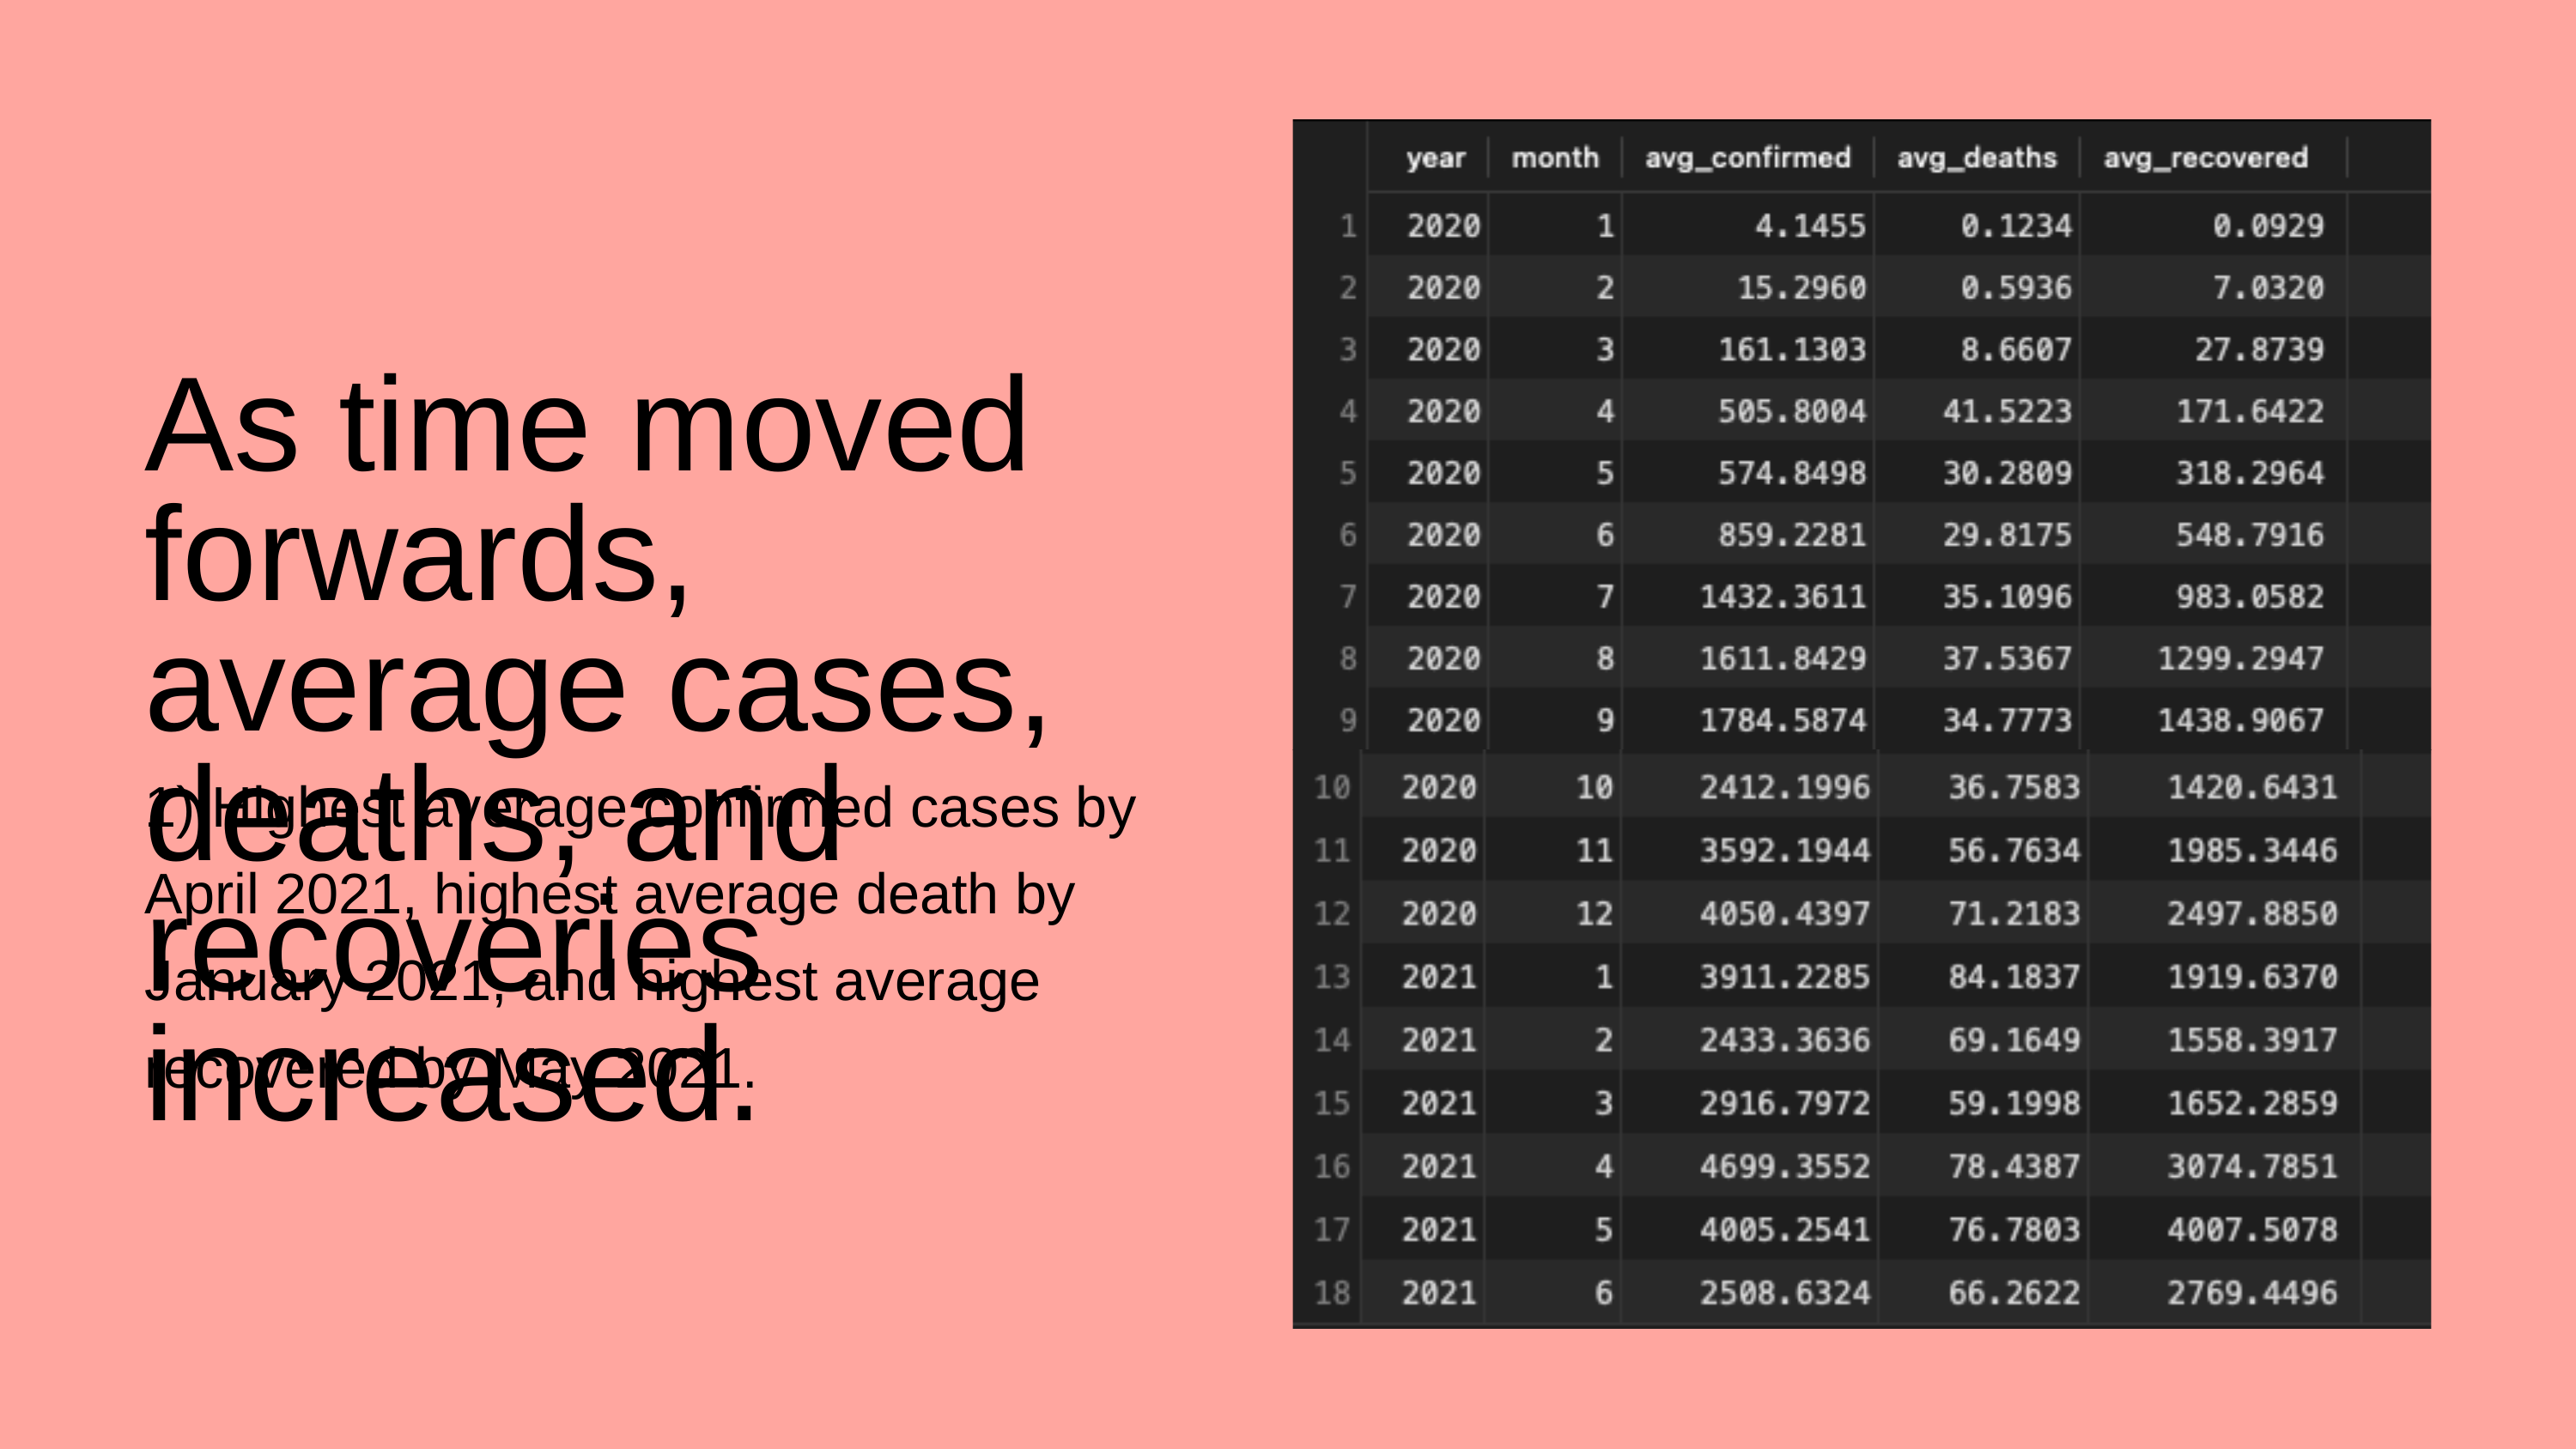

As time moved forwards, average cases, deaths, and recoveries increased.
1) Highest average confirmed cases by April 2021, highest average death by January 2021, and highest average recovered by May 2021.